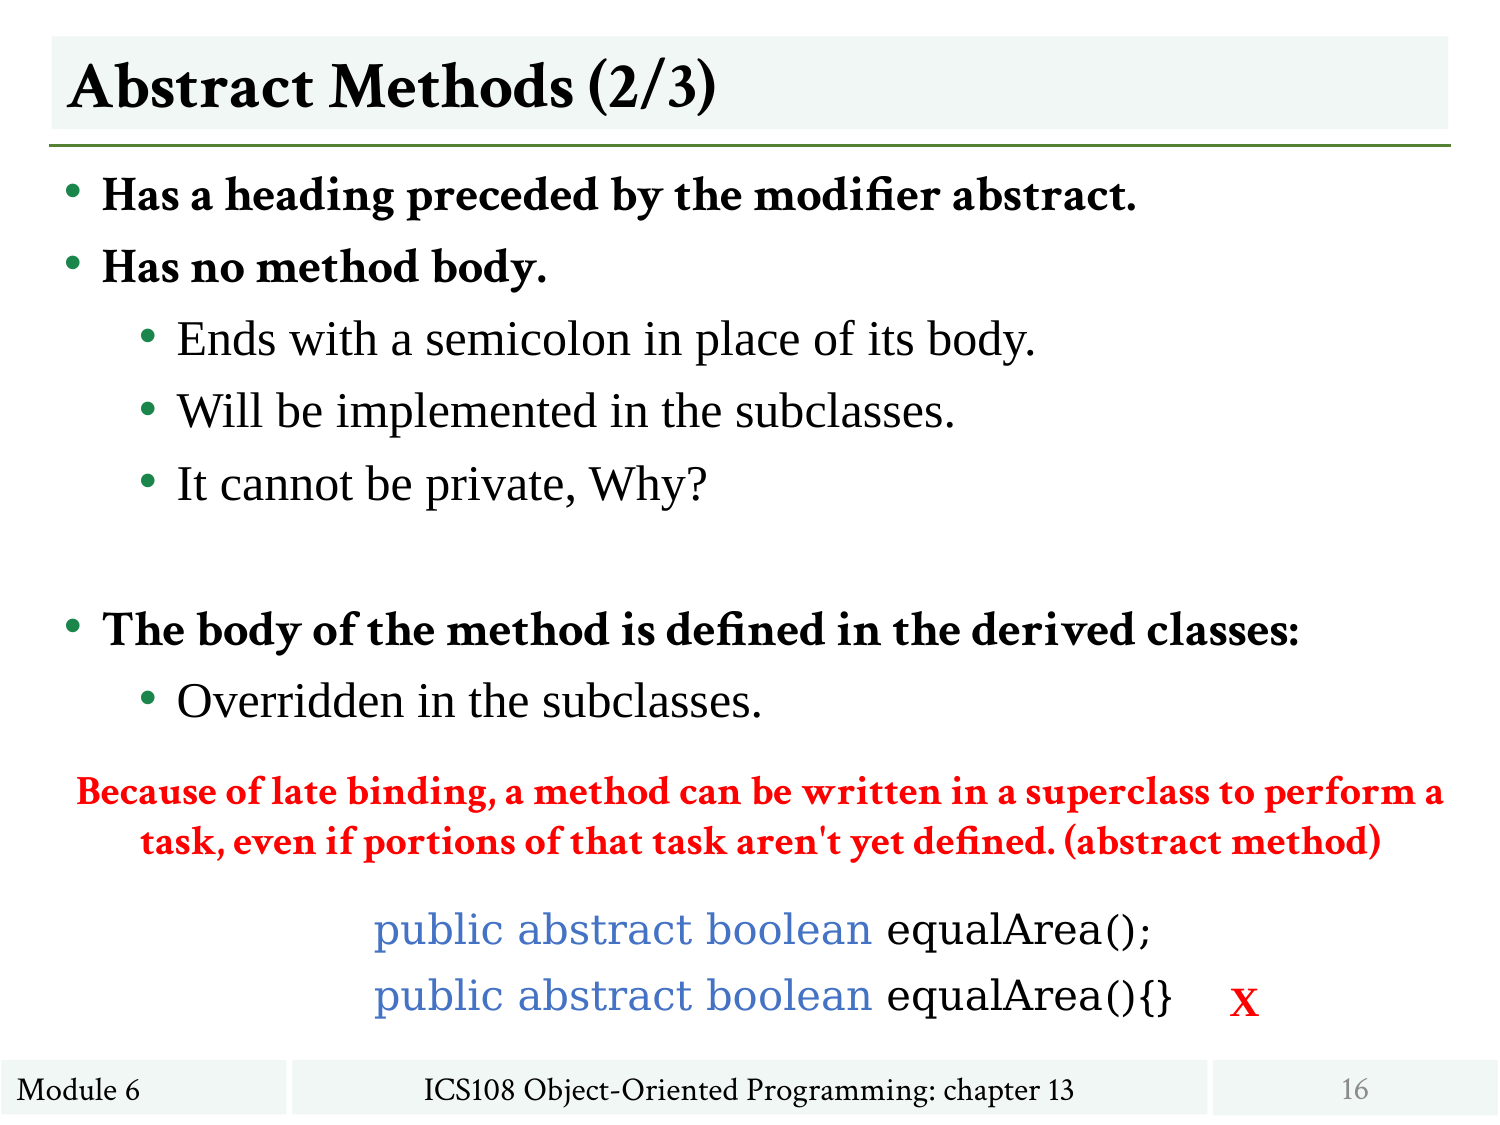

# Abstract Methods (2/3)
Has a heading preceded by the modifier abstract.
Has no method body.
Ends with a semicolon in place of its body.
Will be implemented in the subclasses.
It cannot be private, Why?

The body of the method is defined in the derived classes:
Overridden in the subclasses.

Because of late binding, a method can be written in a superclass to perform a task, even if portions of that task aren't yet defined. (abstract method)
public abstract boolean equalArea();
public abstract boolean equalArea(){}
X
16